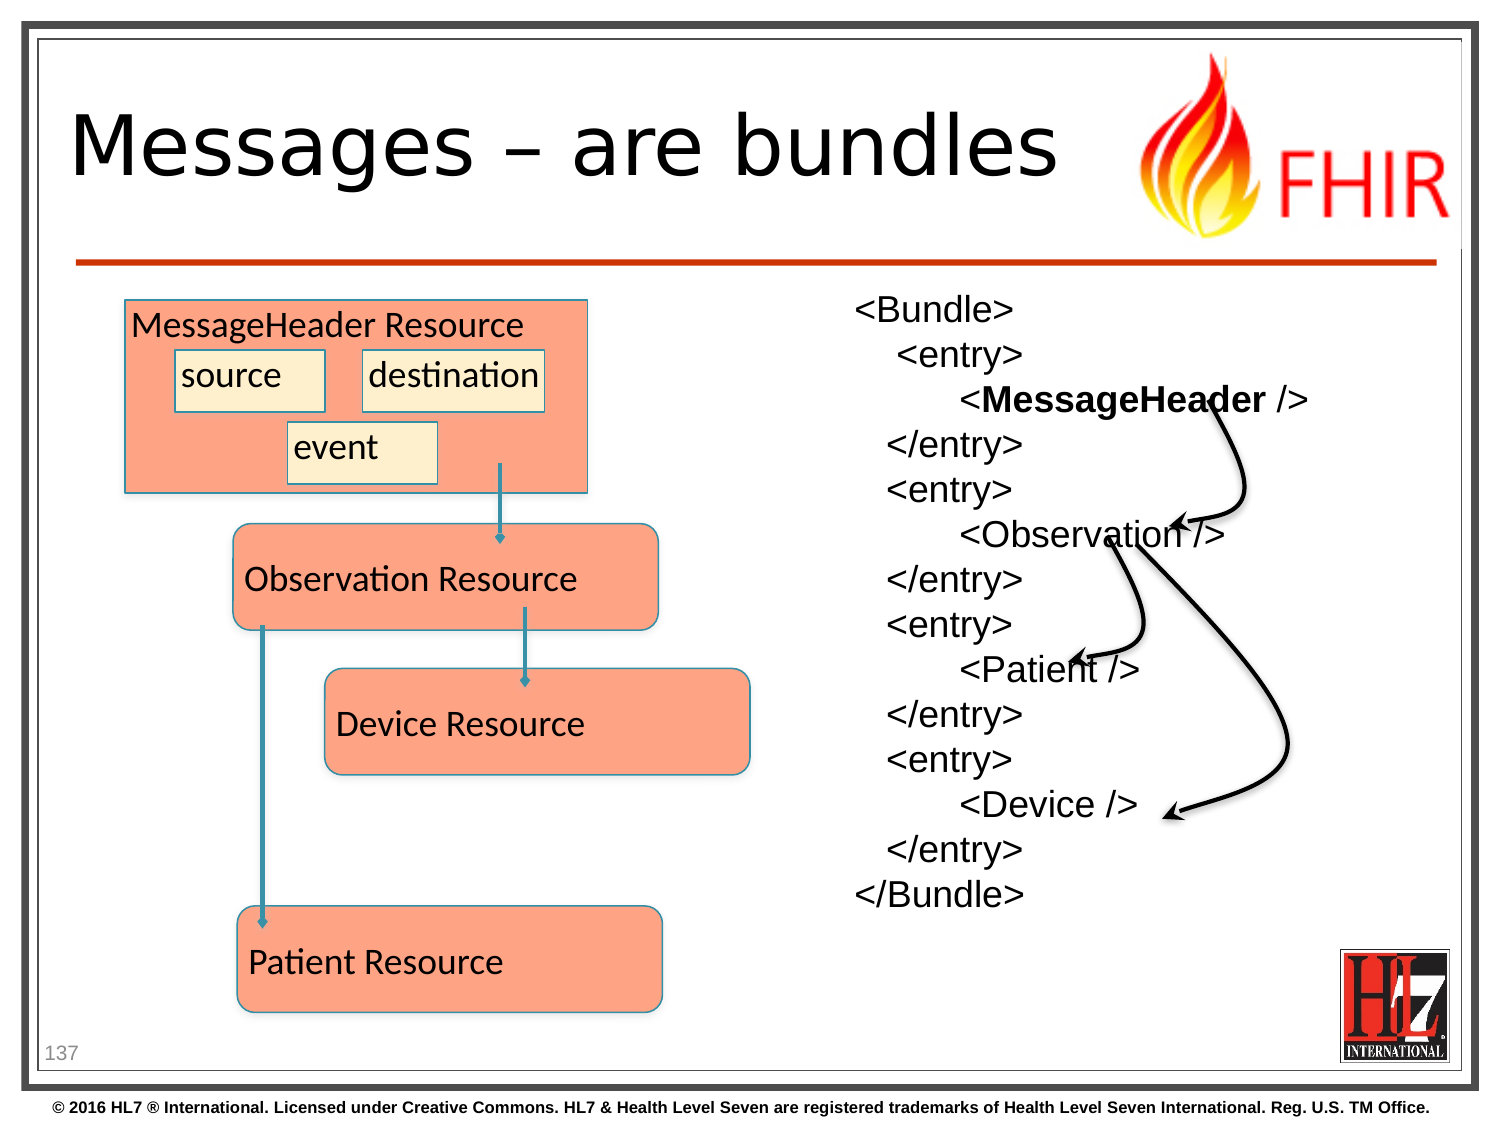

# Messages – are bundles
<Bundle>
    <entry>
          <MessageHeader />
   </entry>
   <entry>
          <Observation />
   </entry>
   <entry>
          <Patient />
   </entry>
   <entry>
          <Device />
   </entry>
</Bundle>
MessageHeader Resource
source
destination

event
Observation Resource

Device Resource
Patient Resource
137